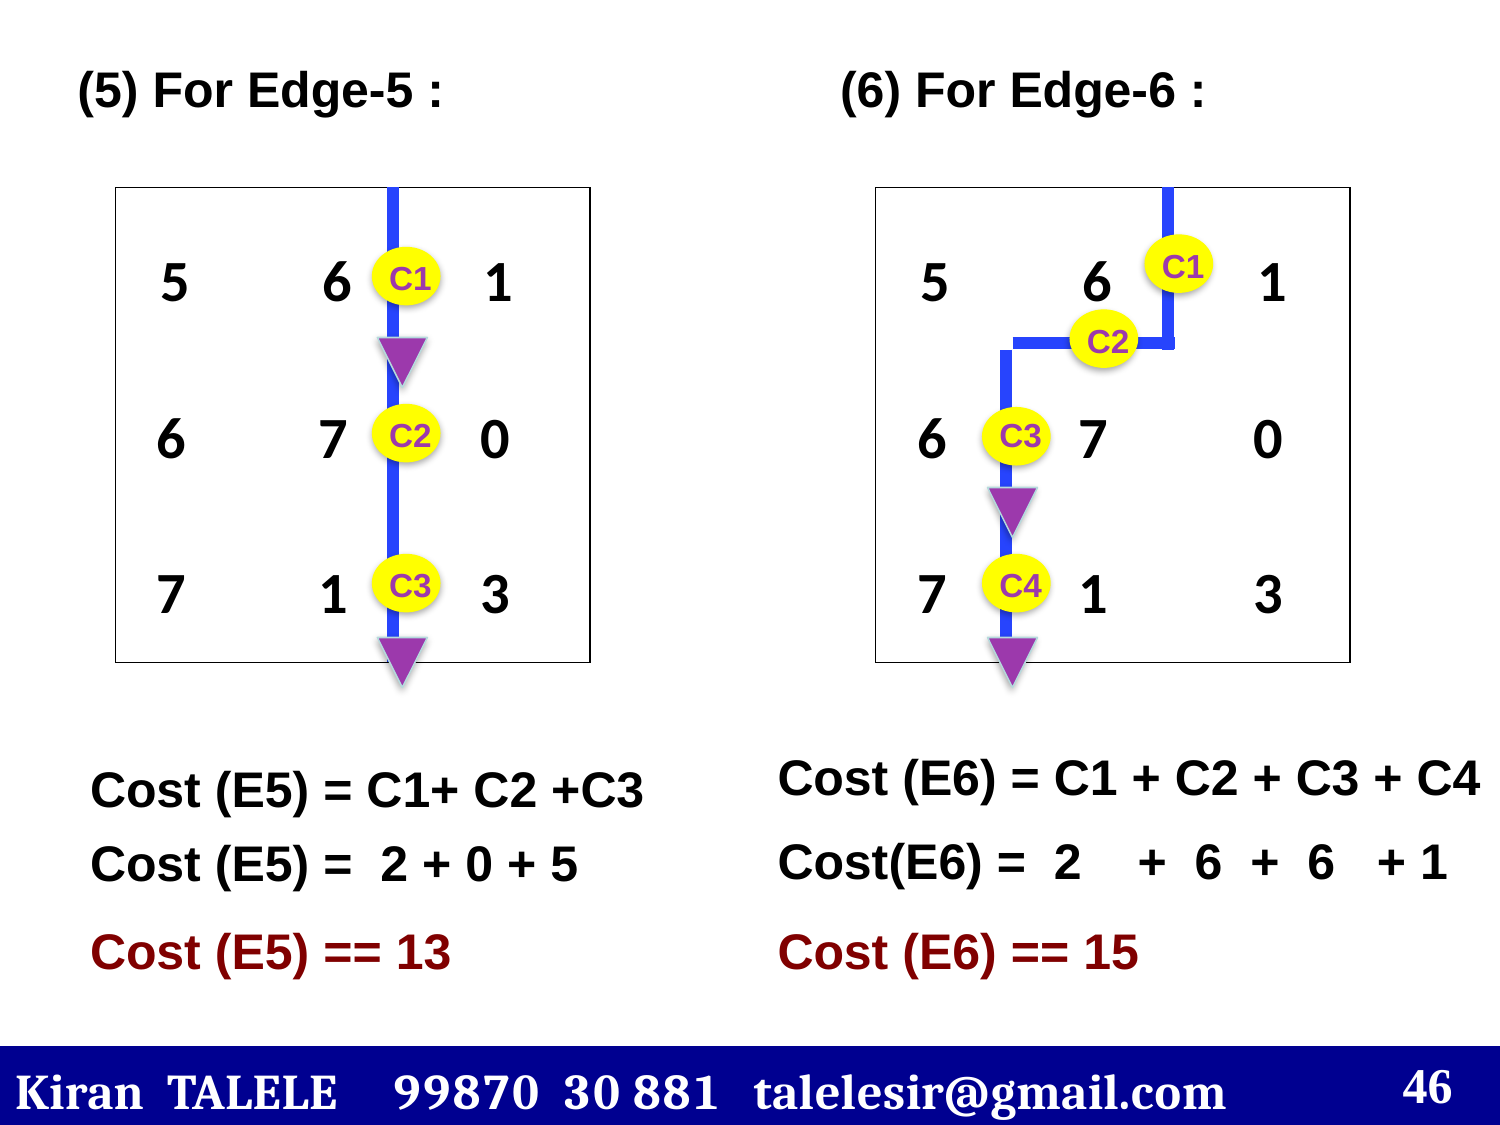

(5) For Edge-5 :
(6) For Edge-6 :
  5          6          1
  6          7          0
  7          1          3

 C1

 C2

 C3

  5          6           1
  6          7           0
  7          1           3

 C1

 C2

 C3

 C4

Cost (E6) = C1 + C2 + C3 + C4
Cost (E5) = C1+ C2 +C3

Cost(E6) =  2    +  6  +  6   + 1
Cost (E5) =  2 + 0 + 5
Cost (E5) == 13
Cost (E6) == 15
Kiran  TALELE     99870  30 881   talelesir@gmail.com
46